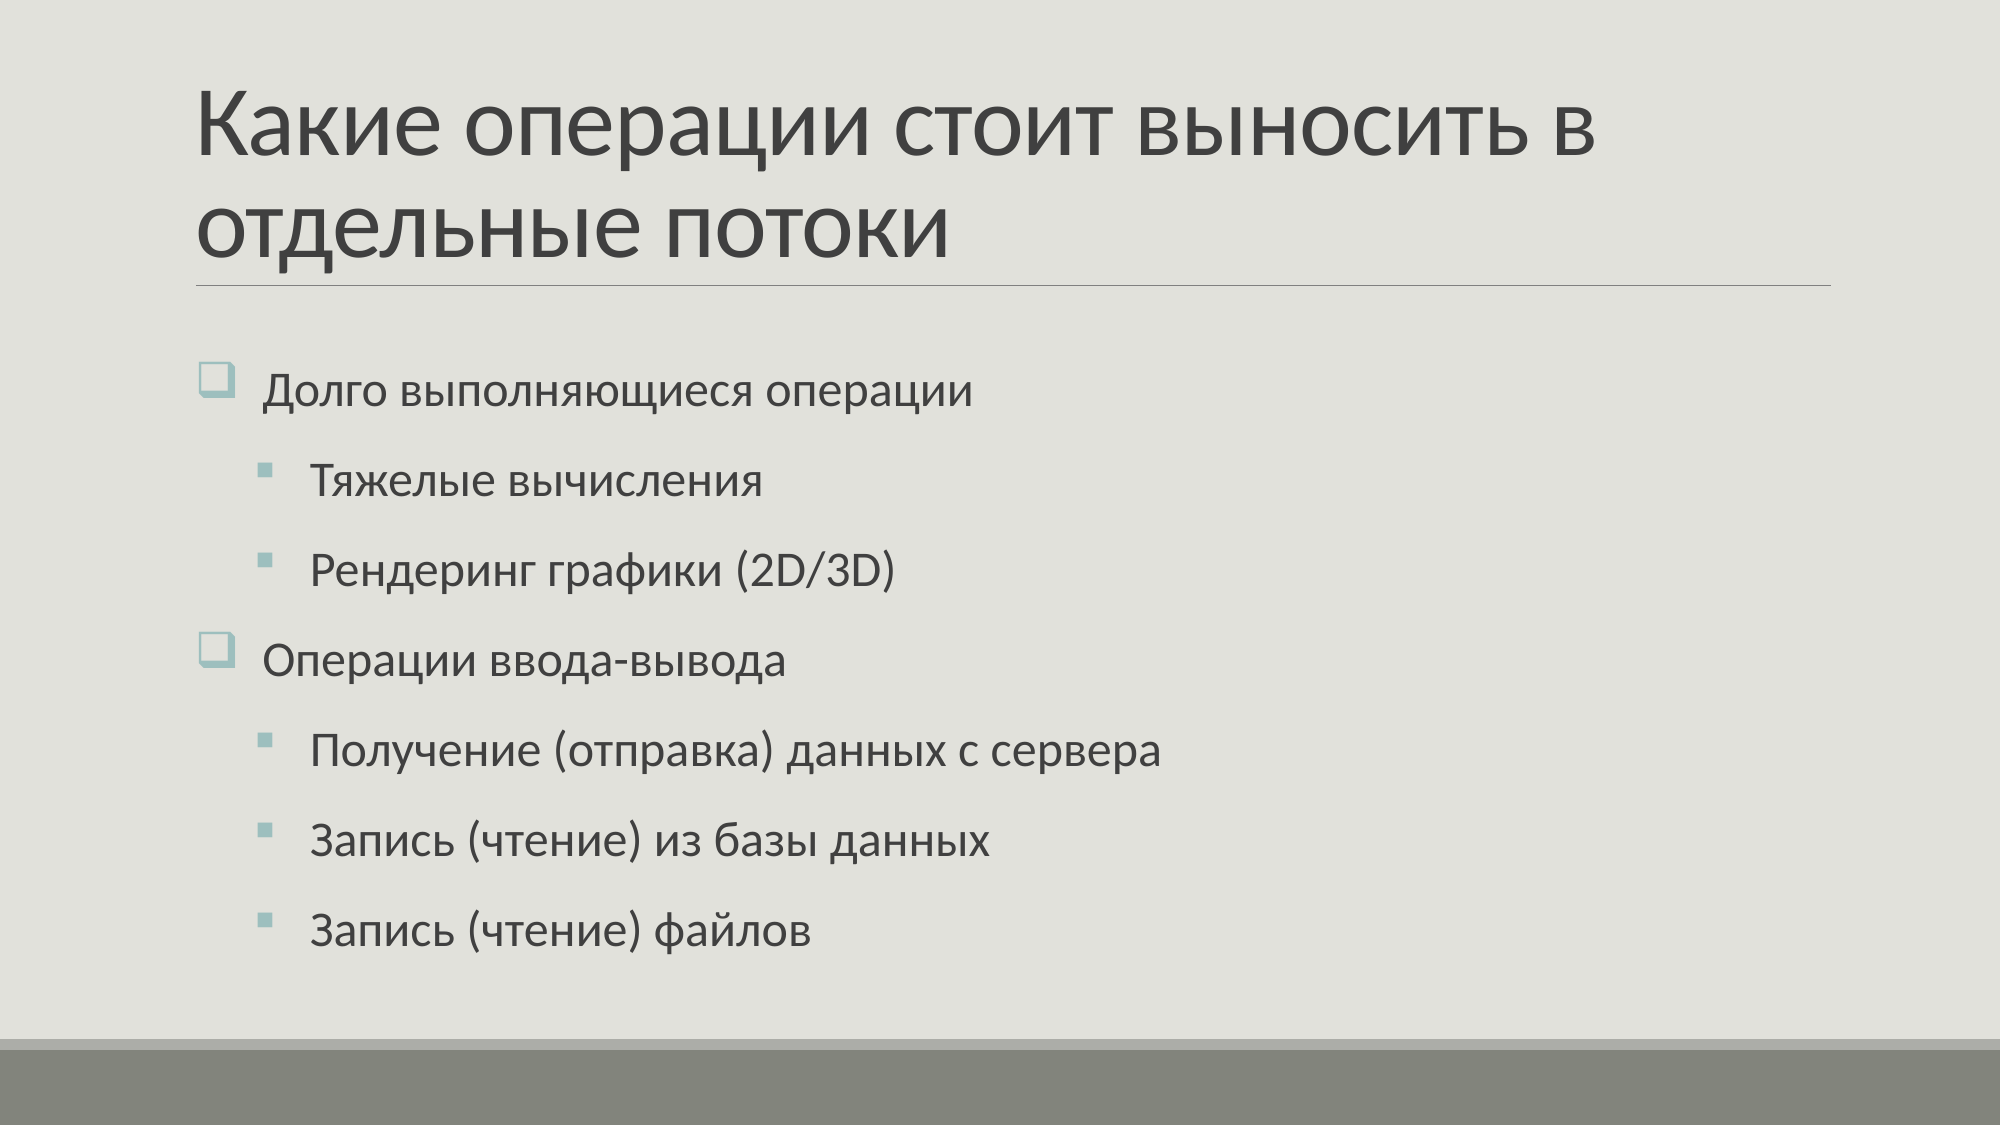

# Какие операции стоит выносить в отдельные потоки

 Долго выполняющиеся операции
Тяжелые вычисления
Рендеринг графики (2D/3D)
 Операции ввода-вывода
Получение (отправка) данных с сервера
Запись (чтение) из базы данных
Запись (чтение) файлов